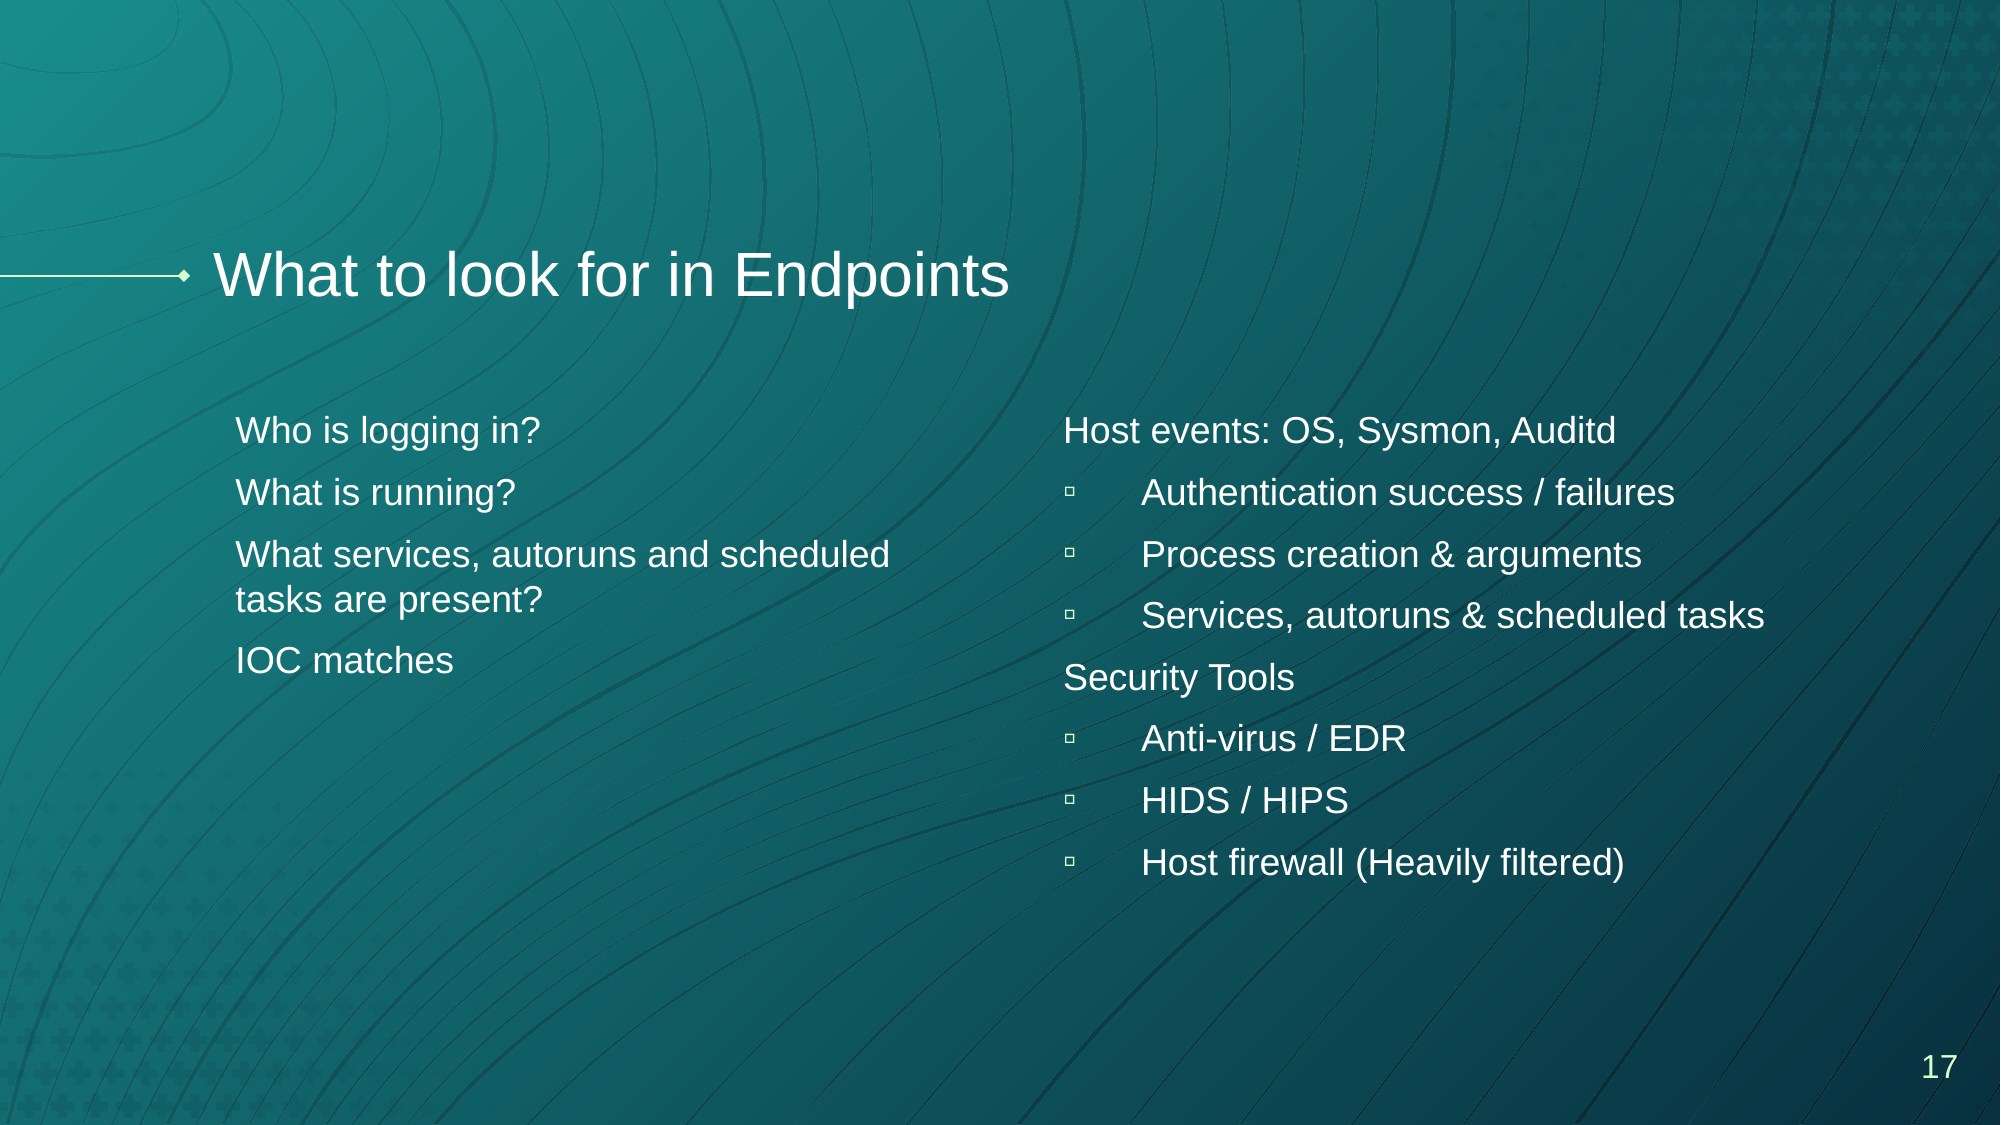

# What to look for in Endpoints

Who is logging in?
What is running?
What services, autoruns and scheduled tasks are present?
IOC matches

Host events: OS, Sysmon, Auditd
Authentication success / failures
Process creation & arguments
Services, autoruns & scheduled tasks
Security Tools
Anti-virus / EDR
HIDS / HIPS
Host firewall (Heavily filtered)
17